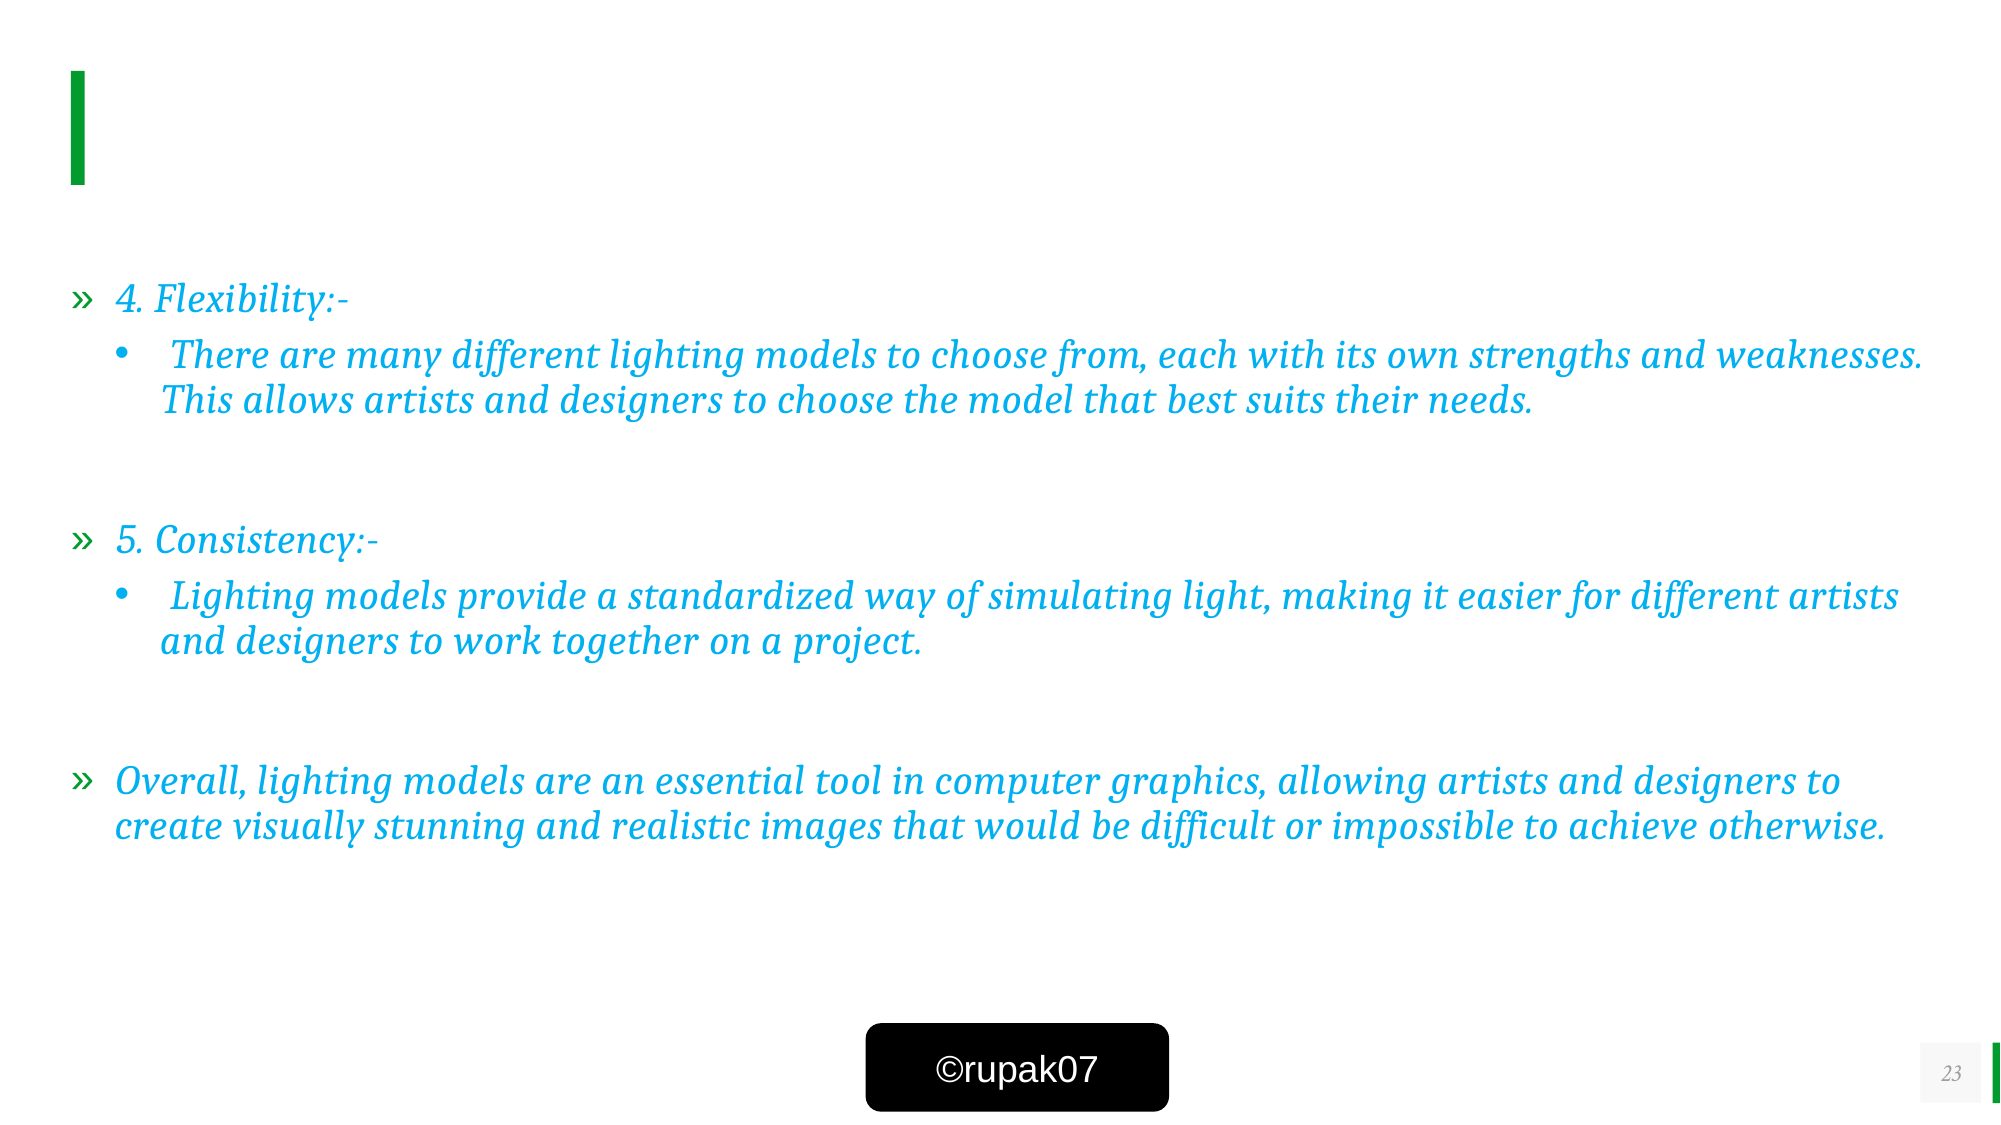

#
4. Flexibility:-
 There are many different lighting models to choose from, each with its own strengths and weaknesses. This allows artists and designers to choose the model that best suits their needs.

5. Consistency:-
 Lighting models provide a standardized way of simulating light, making it easier for different artists and designers to work together on a project.

Overall, lighting models are an essential tool in computer graphics, allowing artists and designers to create visually stunning and realistic images that would be difficult or impossible to achieve otherwise.
23